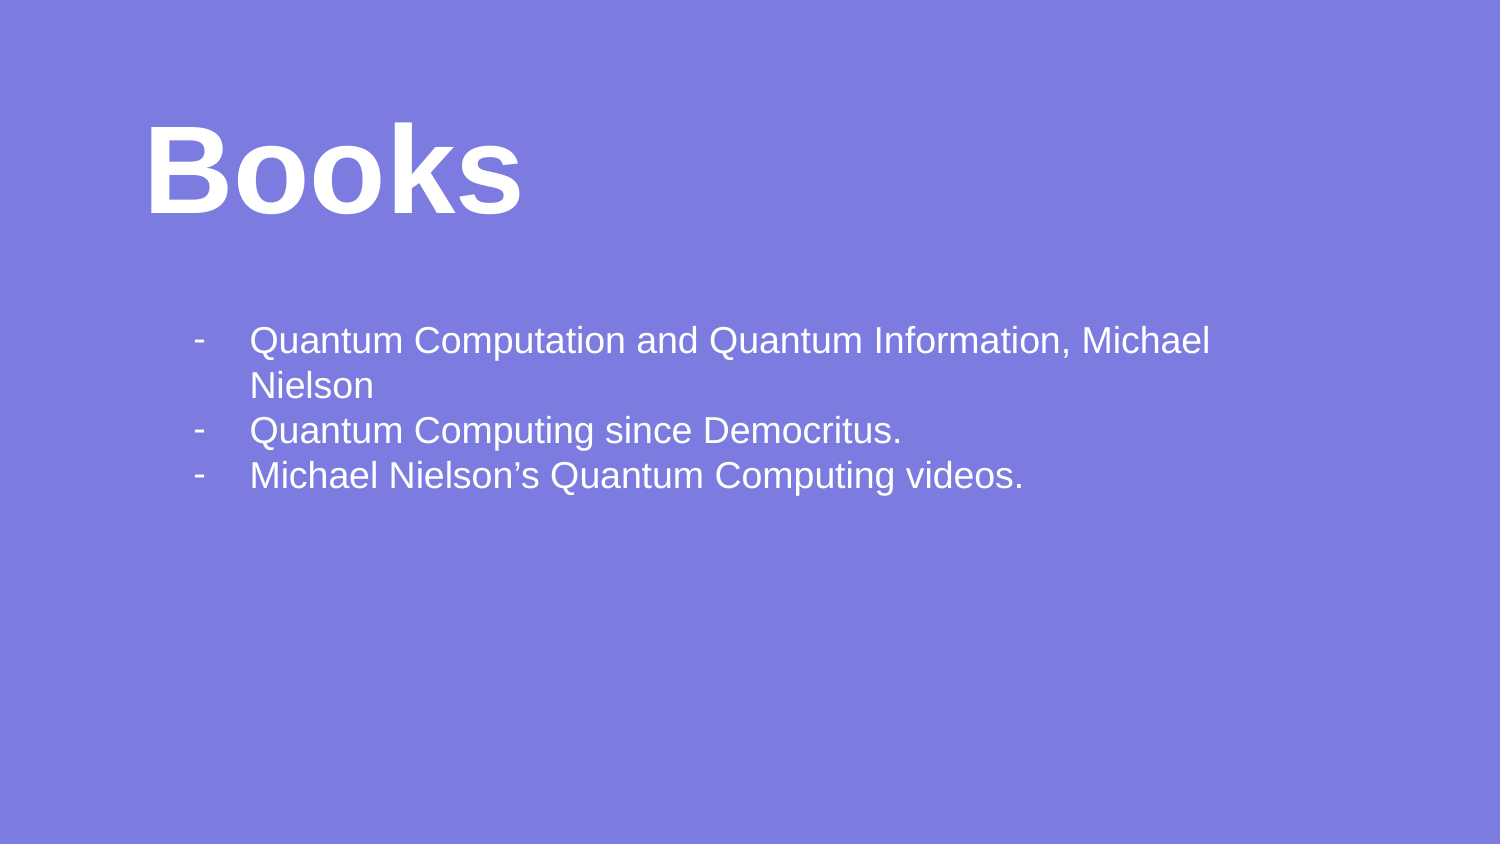

# Books
Quantum Computation and Quantum Information, Michael Nielson
Quantum Computing since Democritus.
Michael Nielson’s Quantum Computing videos.